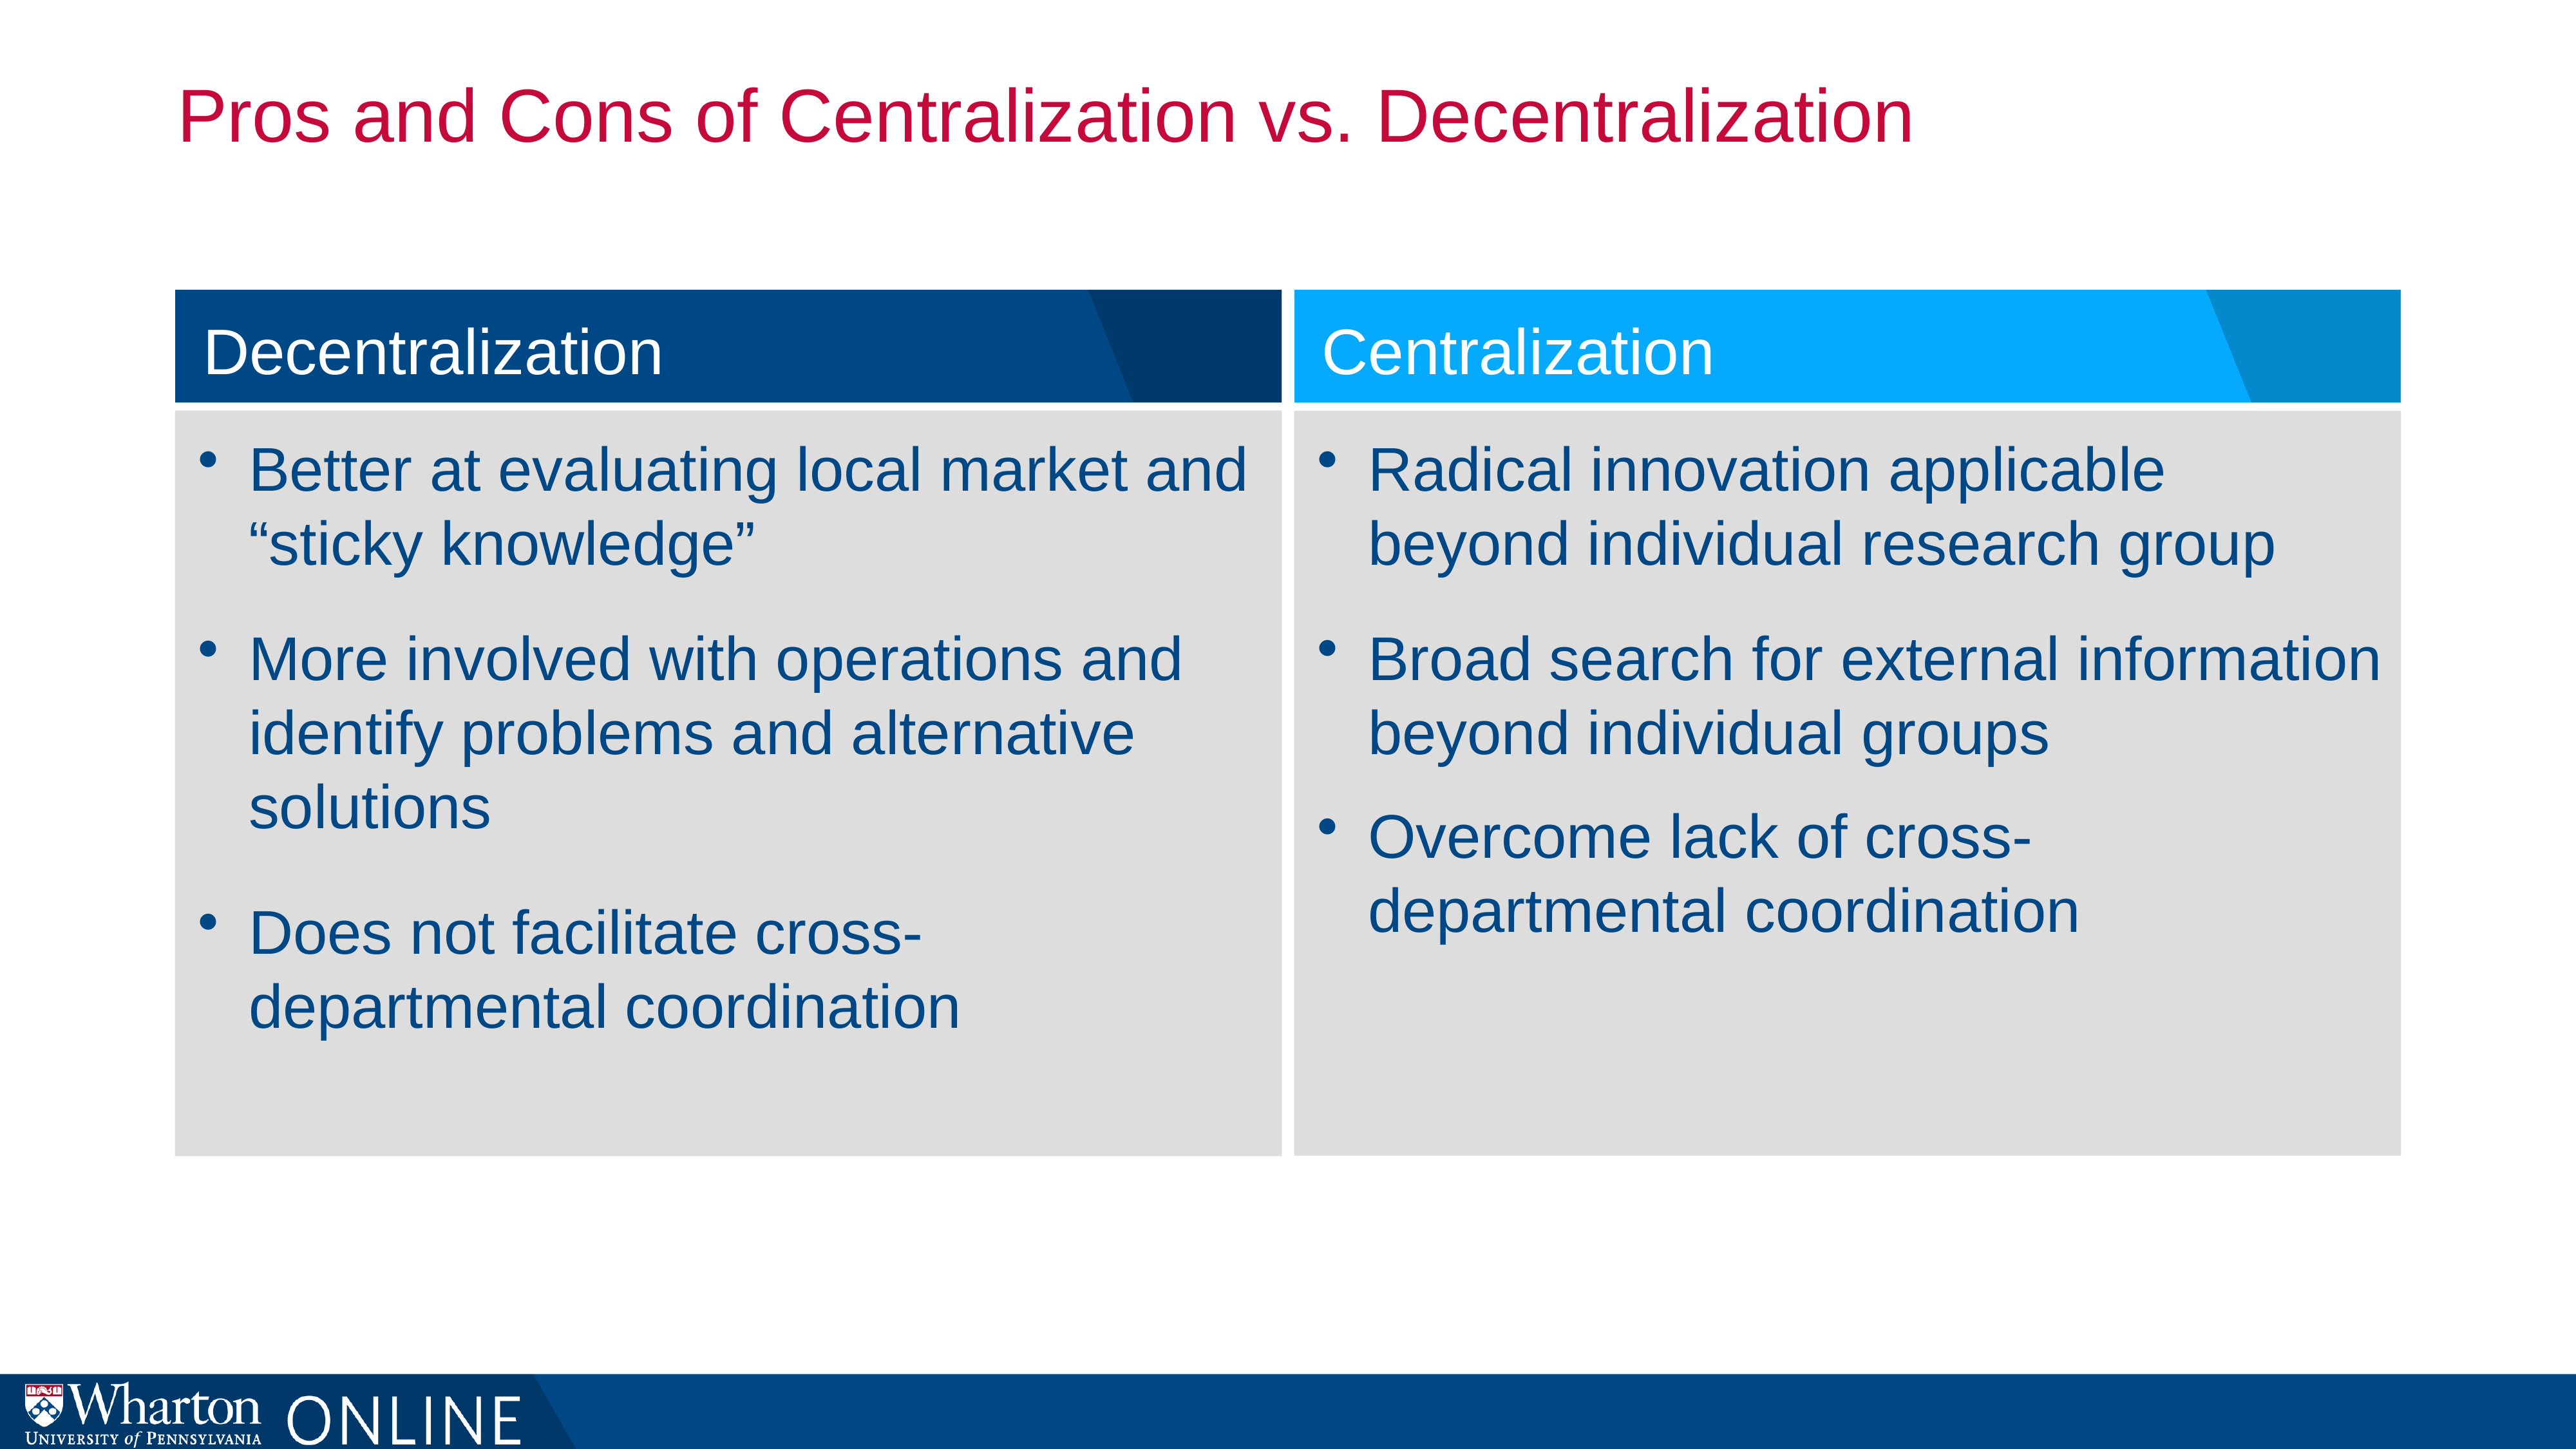

# Pros and Cons of Centralization vs. Decentralization

Decentralization
Centralization

Better at evaluating local market and “sticky knowledge”
Radical innovation applicable beyond individual research group
Broad search for external information beyond individual groups
More involved with operations and identify problems and alternative solutions
Overcome lack of cross-departmental coordination
Does not facilitate cross-departmental coordination